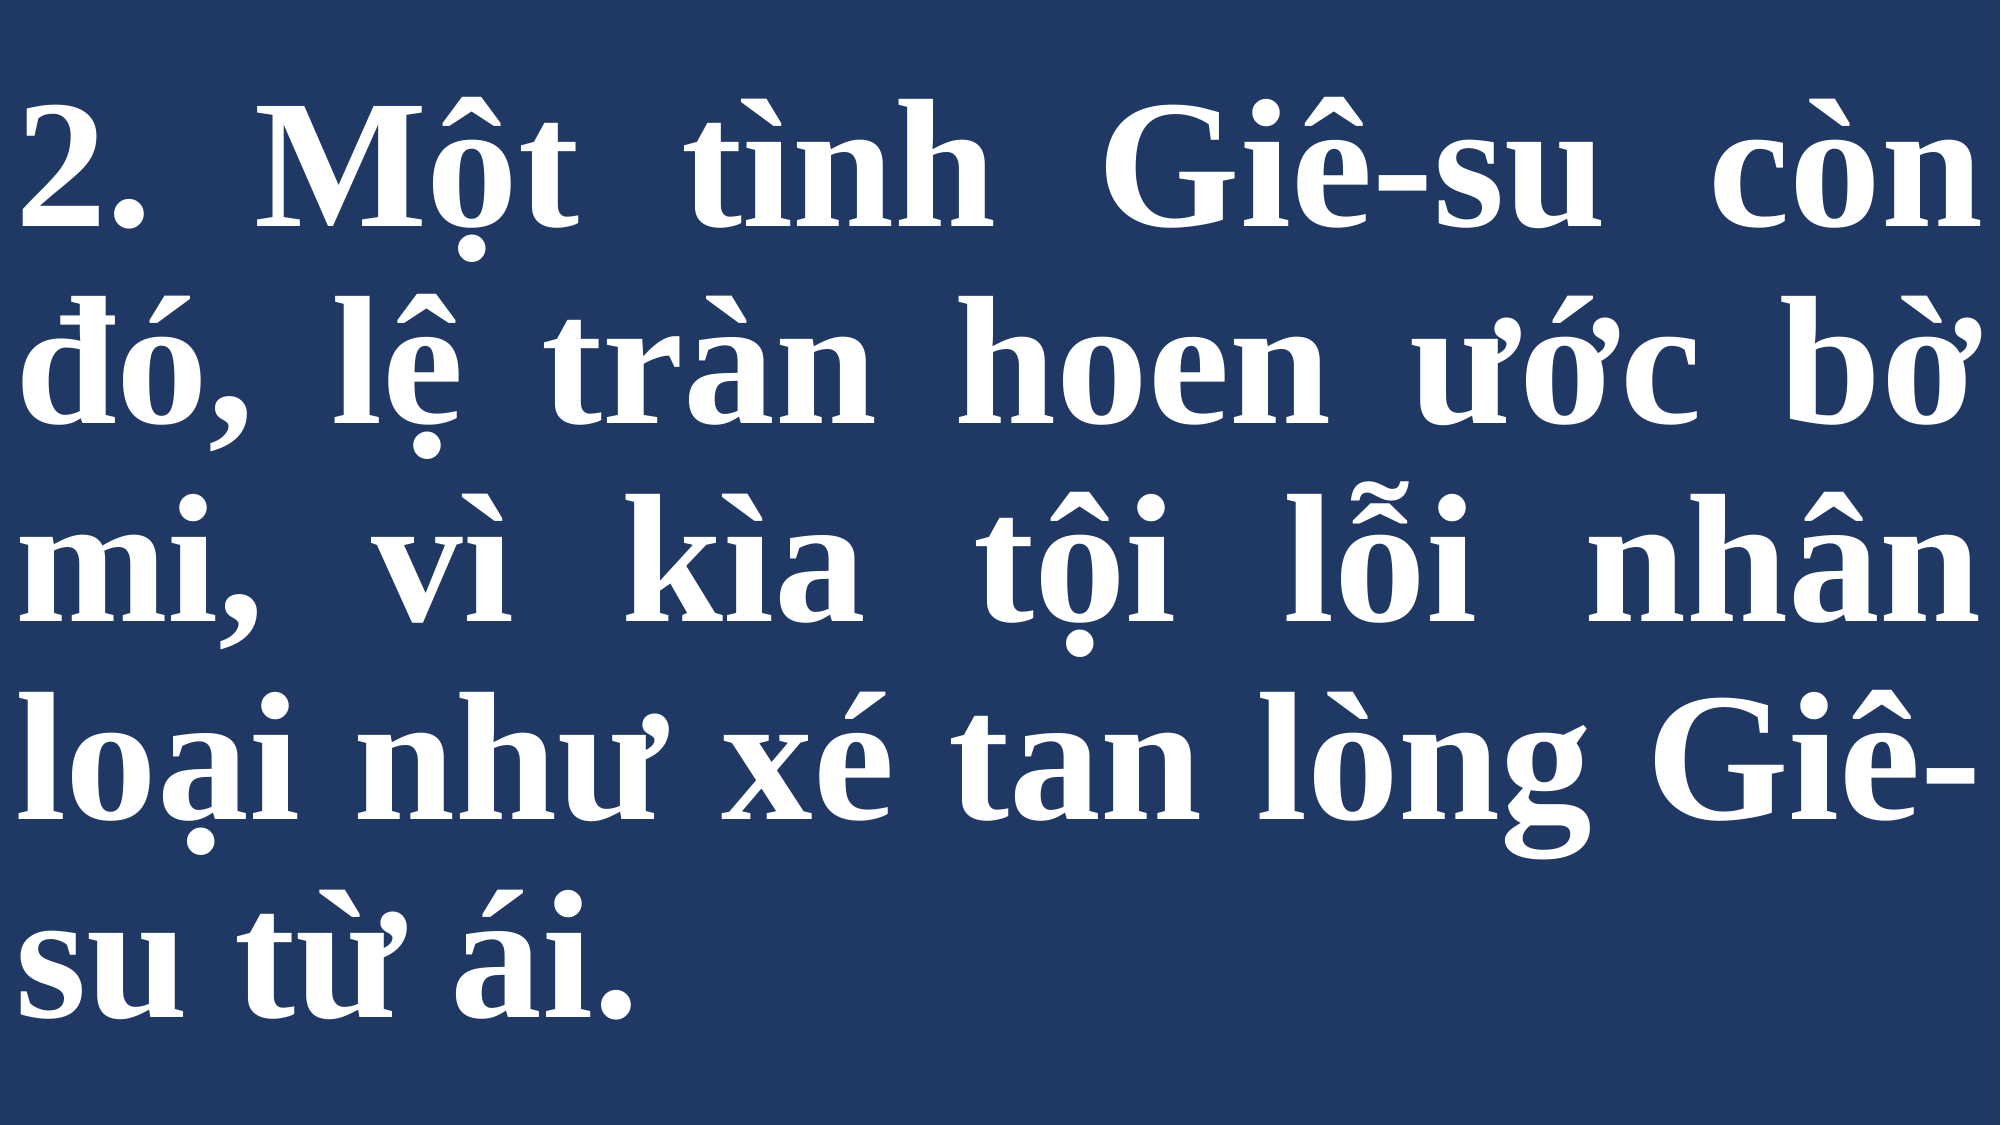

# 2. Một tình Giê-su còn đó, lệ tràn hoen ước bờ mi, vì kìa tội lỗi nhân loại như xé tan lòng Giê-su từ ái.